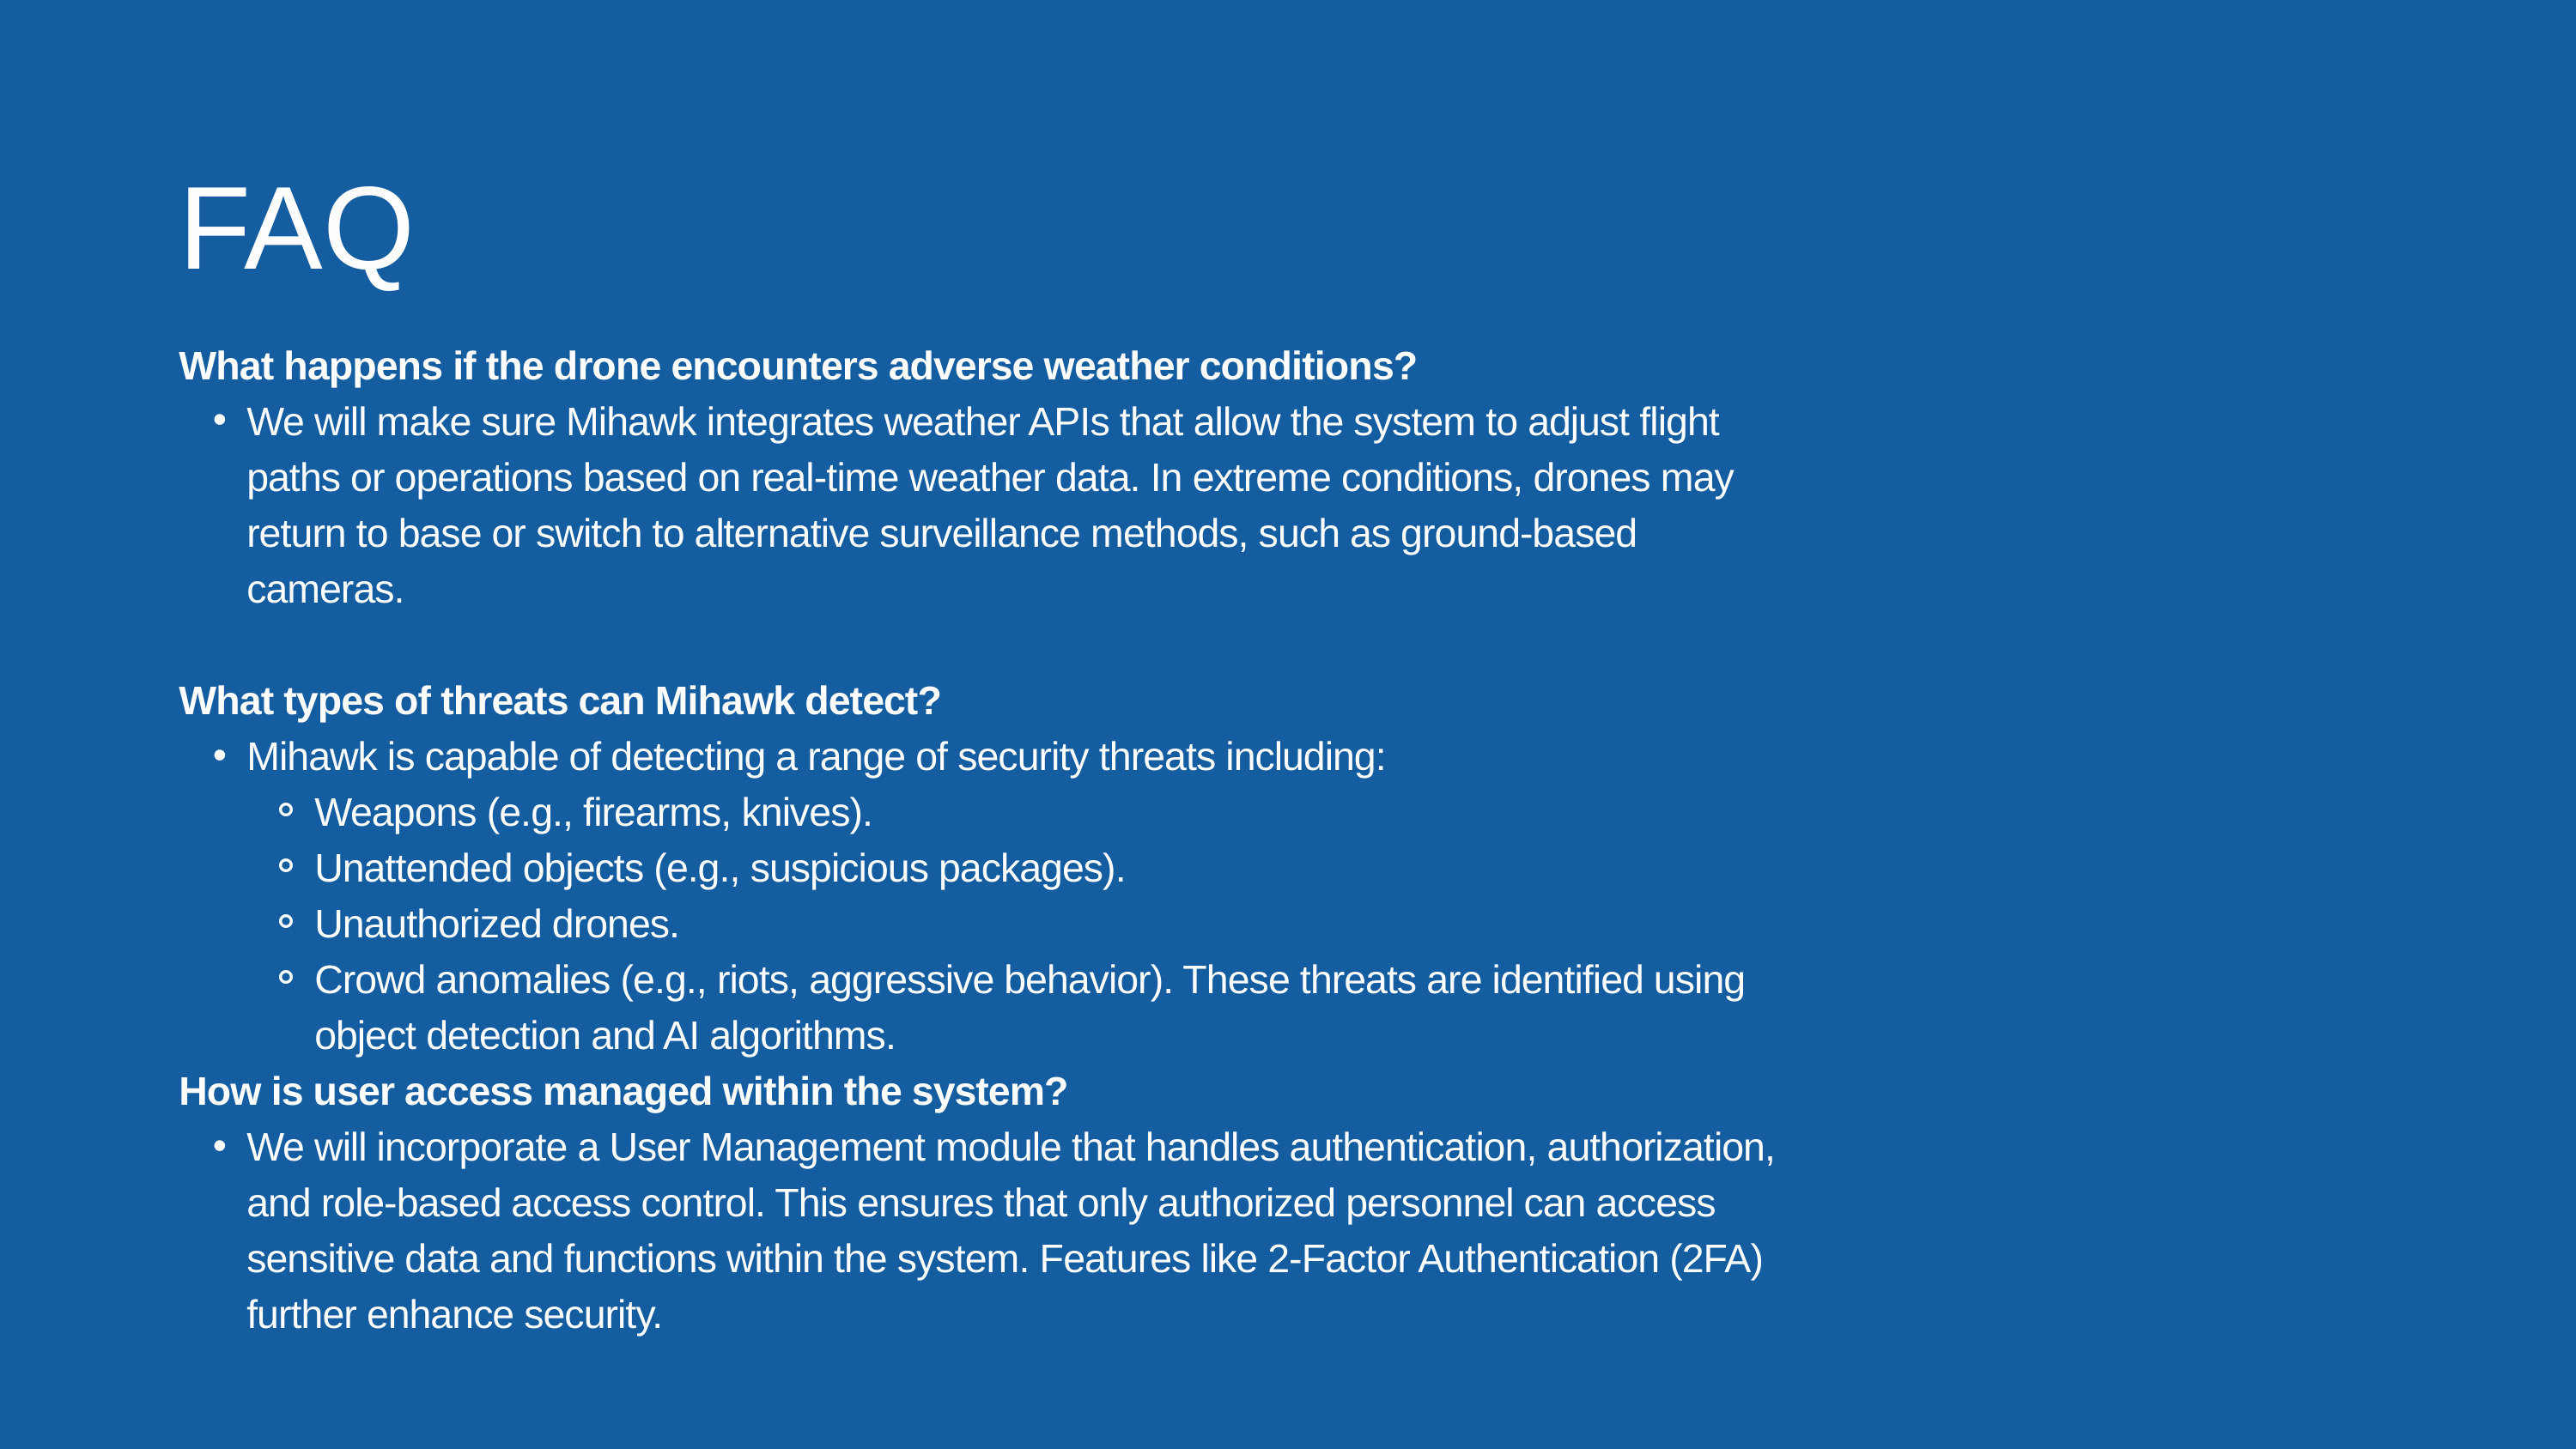

FAQ
What happens if the drone encounters adverse weather conditions?
We will make sure Mihawk integrates weather APIs that allow the system to adjust flight paths or operations based on real-time weather data. In extreme conditions, drones may return to base or switch to alternative surveillance methods, such as ground-based cameras.

What types of threats can Mihawk detect?
Mihawk is capable of detecting a range of security threats including:
Weapons (e.g., firearms, knives).
Unattended objects (e.g., suspicious packages).
Unauthorized drones.
Crowd anomalies (e.g., riots, aggressive behavior). These threats are identified using object detection and AI algorithms.
How is user access managed within the system?
We will incorporate a User Management module that handles authentication, authorization, and role-based access control. This ensures that only authorized personnel can access sensitive data and functions within the system. Features like 2-Factor Authentication (2FA) further enhance security.